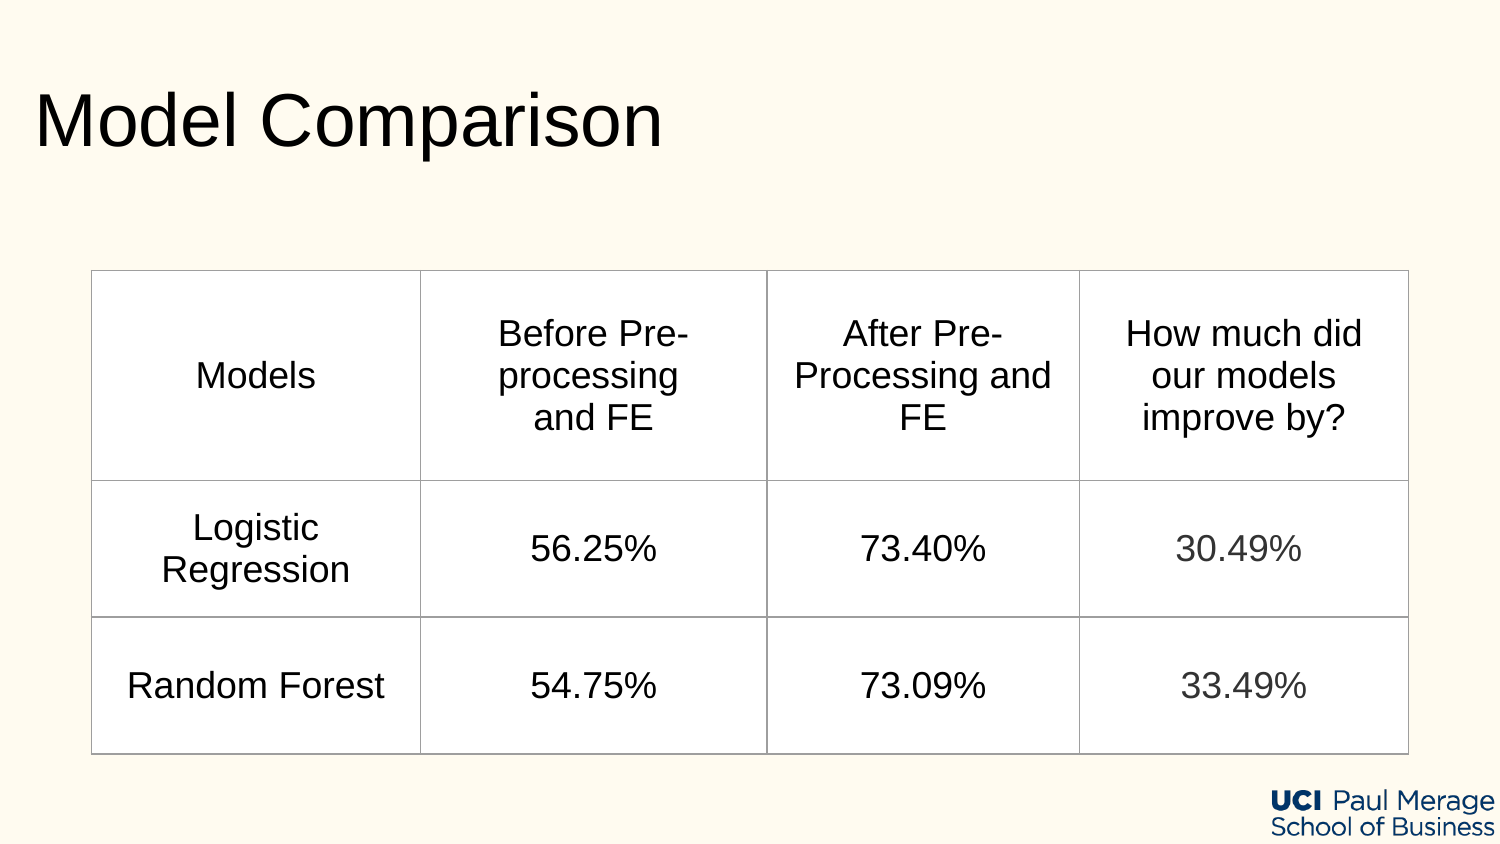

Model Comparison
| Models | Before Pre-processing and FE | After Pre-Processing and FE | How much did our models improve by? |
| --- | --- | --- | --- |
| Logistic Regression | 56.25% | 73.40% | 30.49% |
| Random Forest | 54.75% | 73.09% | 33.49% |